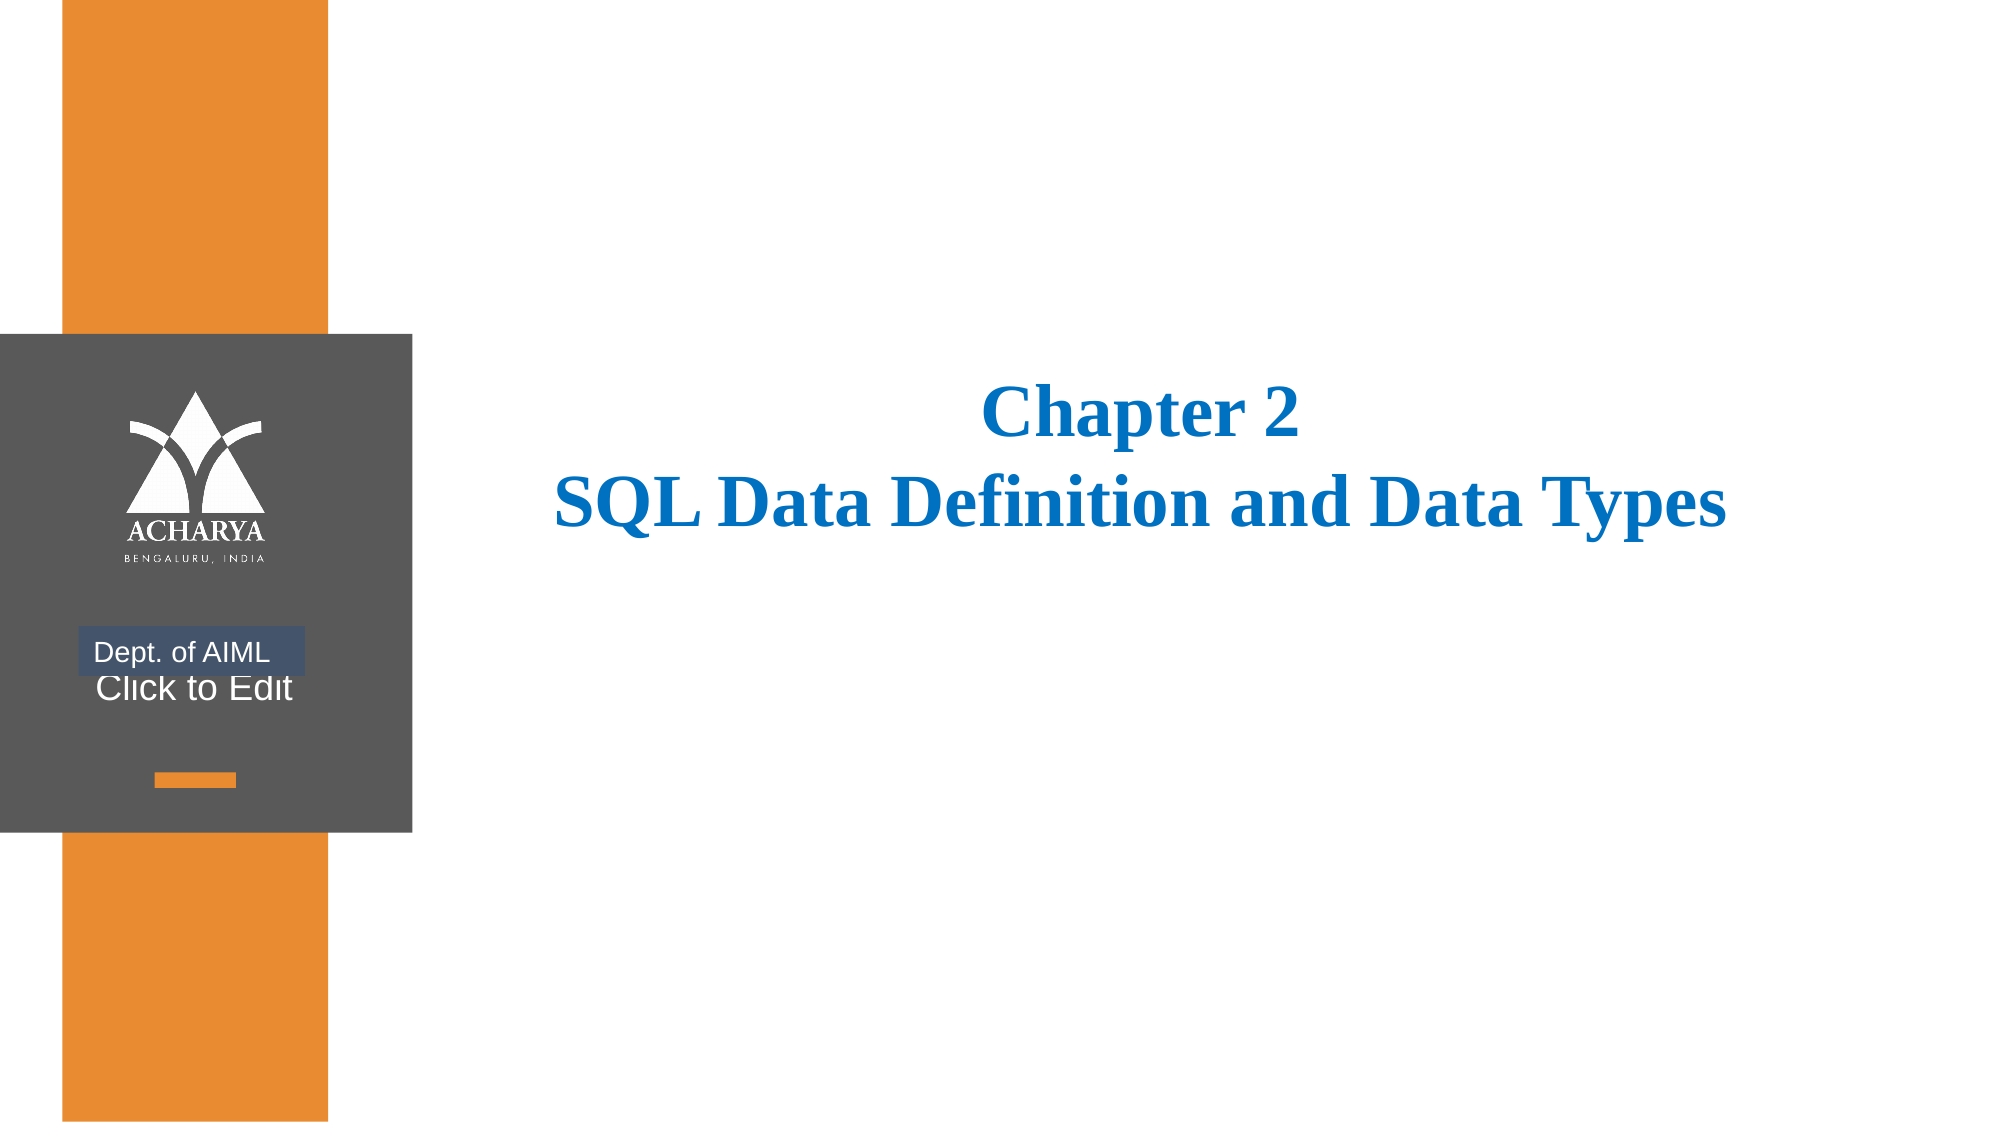

Chapter 2
SQL Data Definition and Data Types
Dept. of AIML